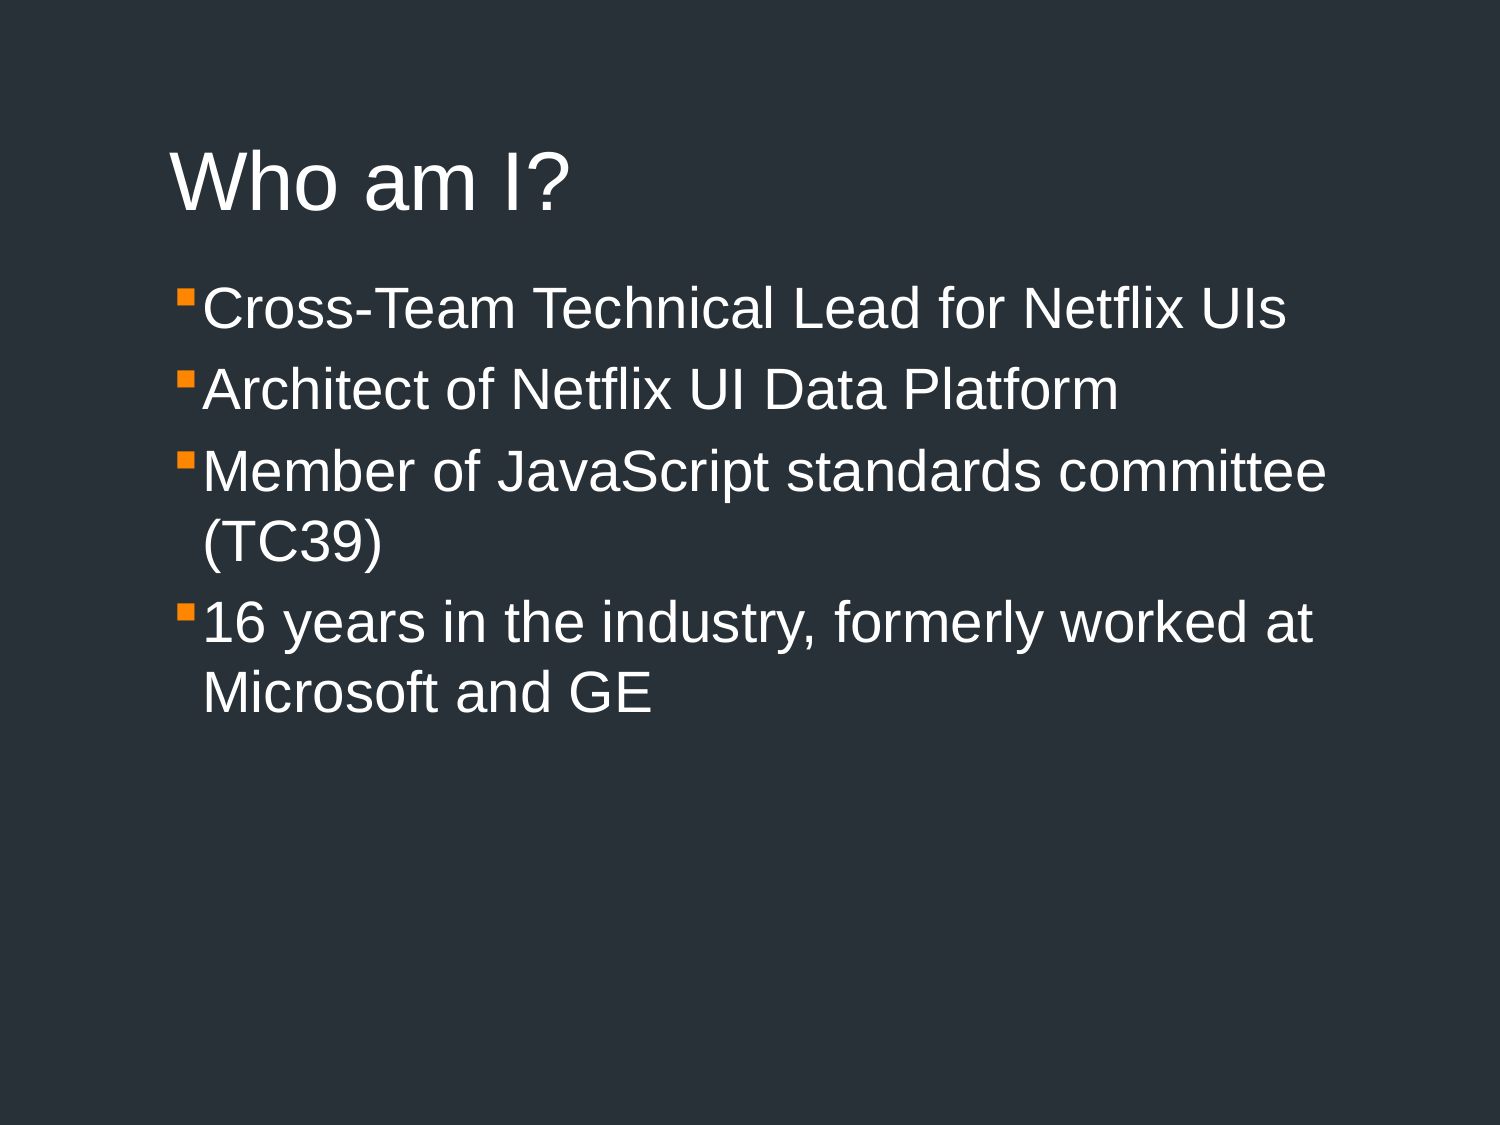

# Who am I?
Cross-Team Technical Lead for Netflix UIs
Architect of Netflix UI Data Platform
Member of JavaScript standards committee (TC39)
16 years in the industry, formerly worked at Microsoft and GE